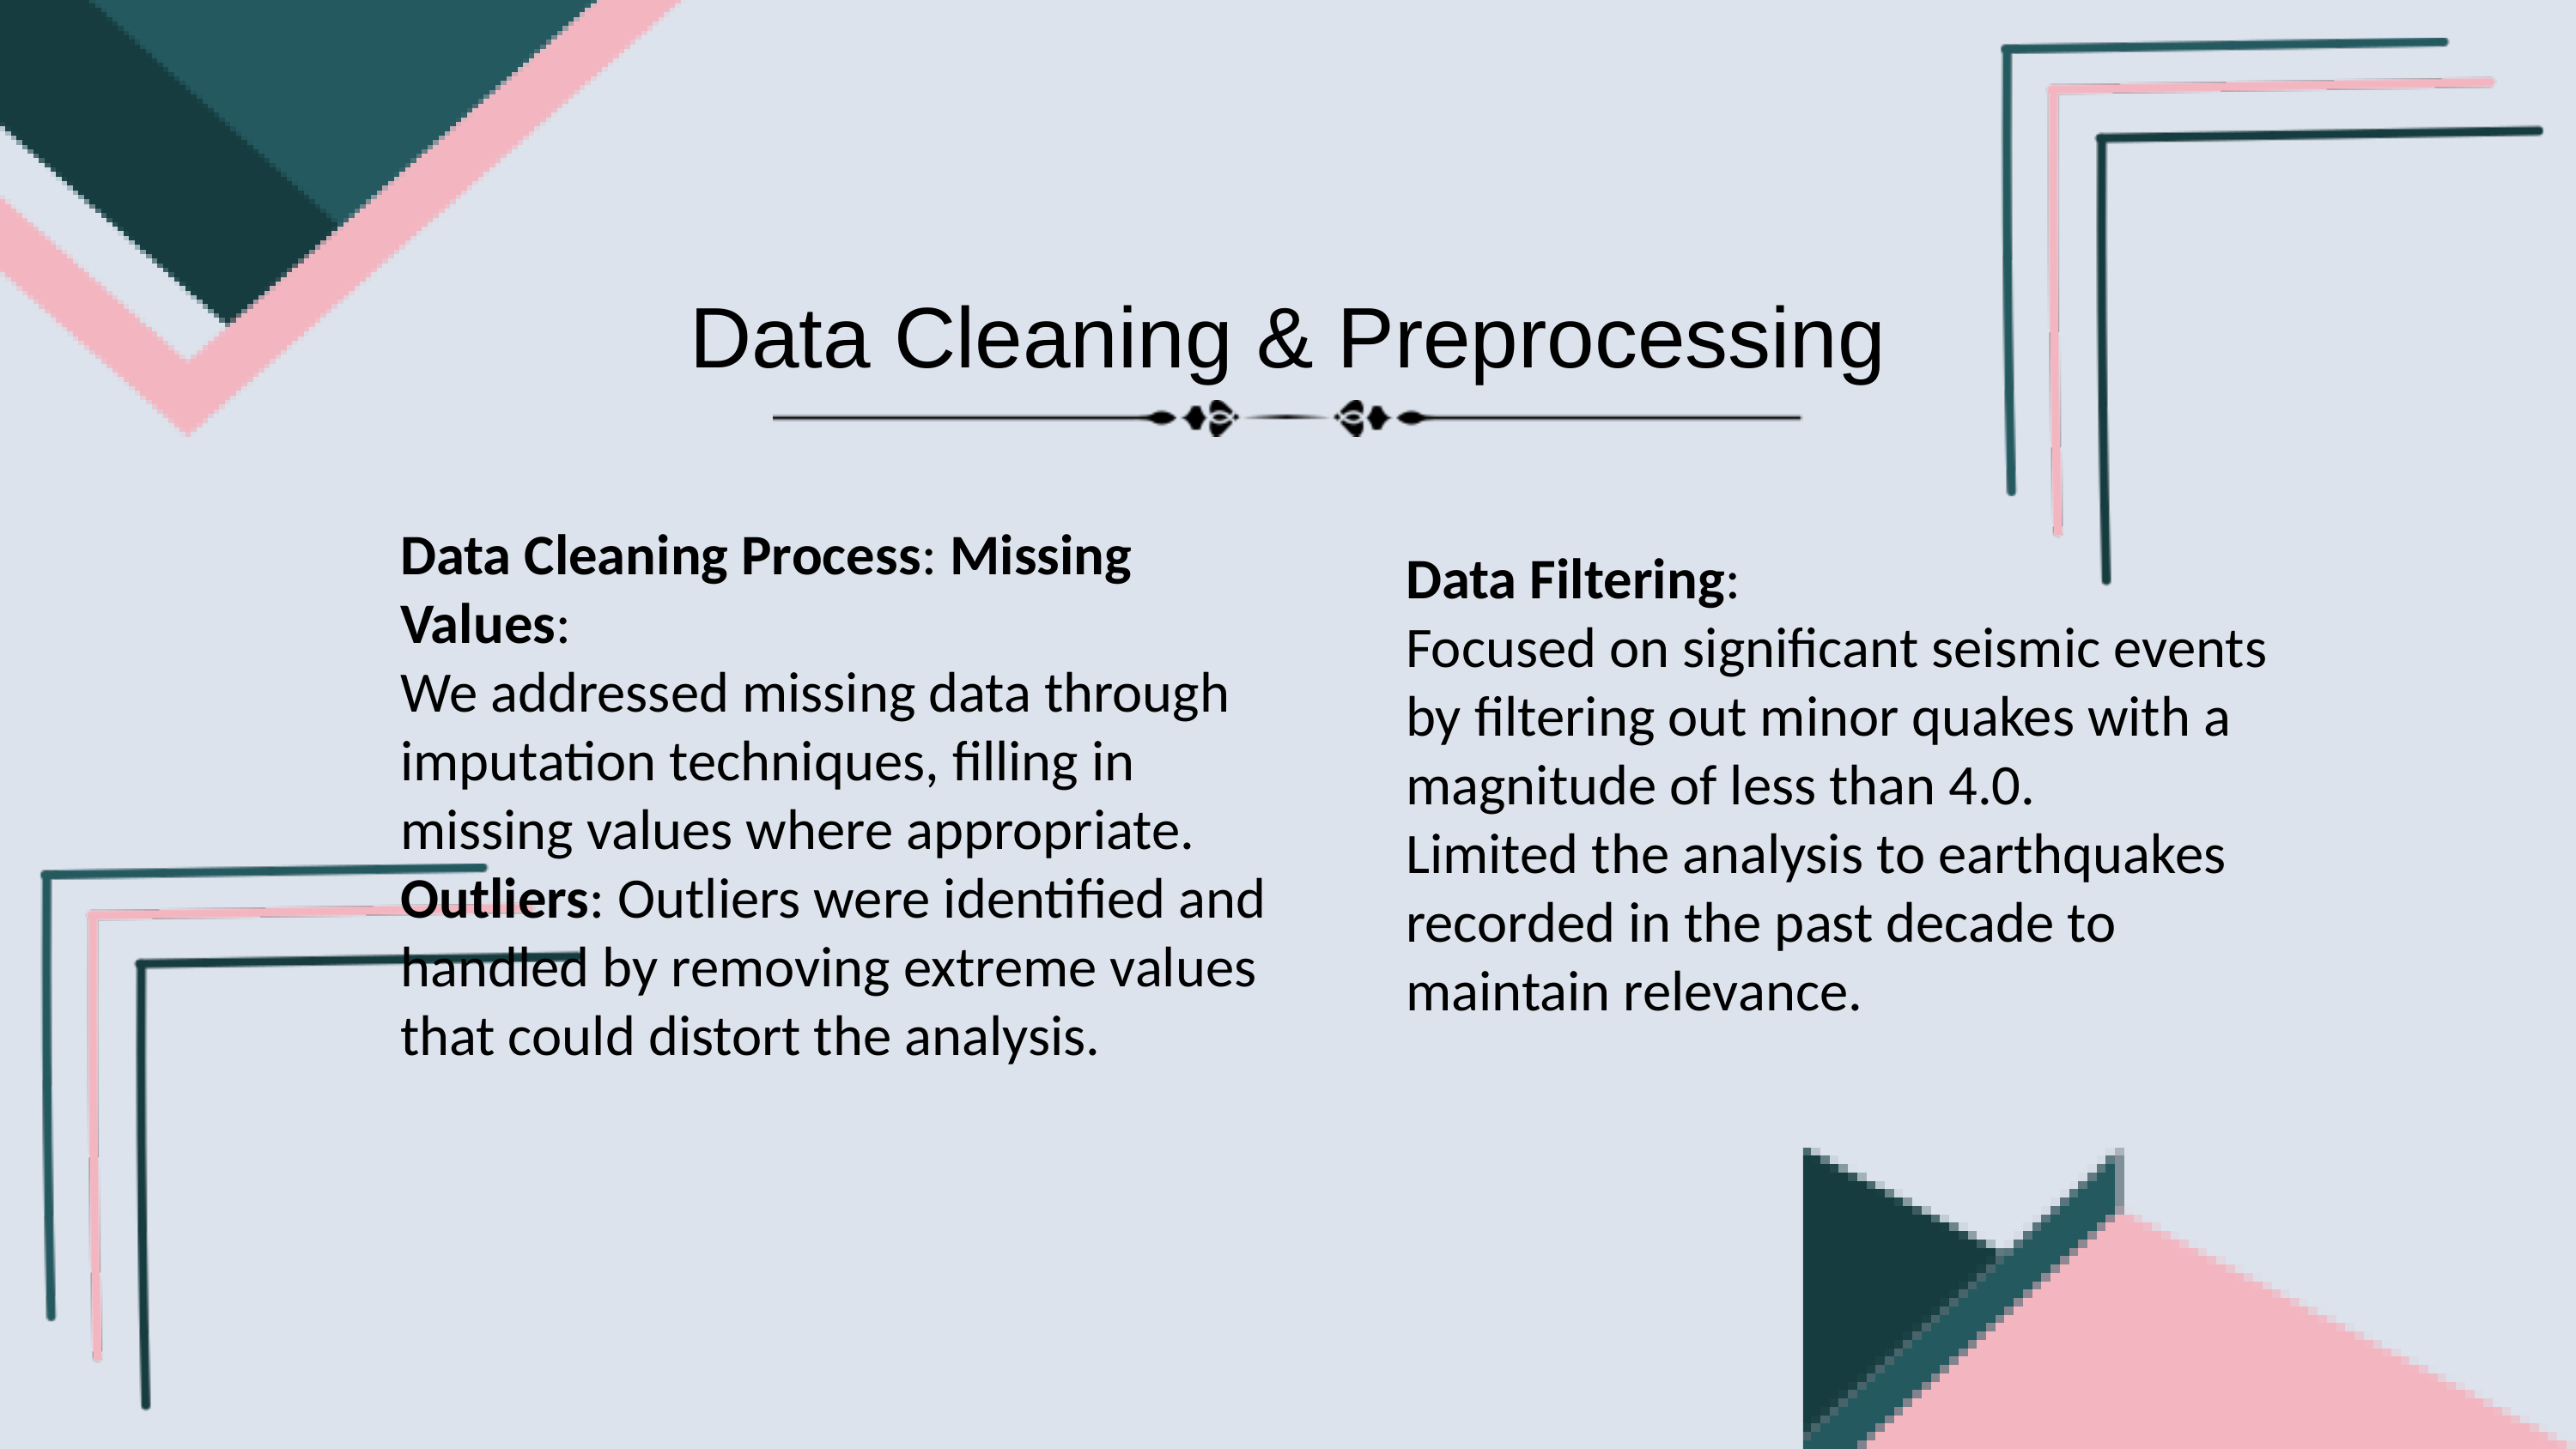

Data Cleaning & Preprocessing

Data Cleaning Process: Missing Values:
We addressed missing data through imputation techniques, filling in missing values where appropriate.
Outliers: Outliers were identified and handled by removing extreme values that could distort the analysis.

Data Filtering:
Focused on significant seismic events by filtering out minor quakes with a magnitude of less than 4.0.
Limited the analysis to earthquakes recorded in the past decade to maintain relevance.